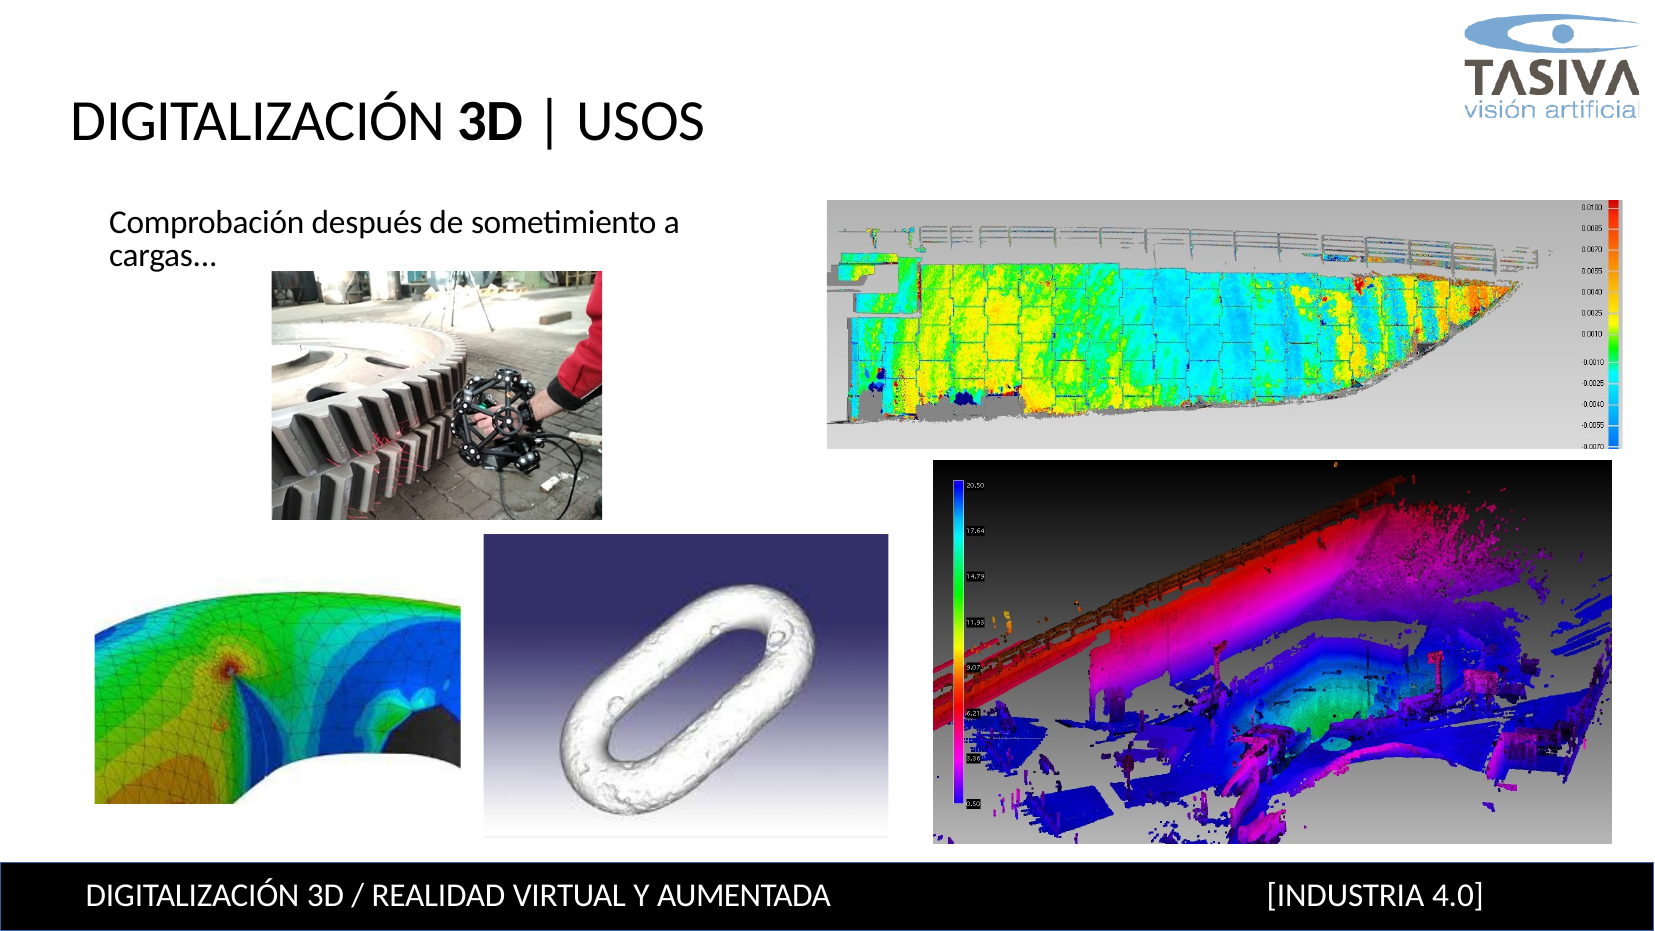

# DIGITALIZACIÓN 3D | USOS

Comprobación después de sometimiento a  cargas...

DIGITALIZACIÓN 3D / REALIDAD VIRTUAL Y AUMENTADA
[INDUSTRIA 4.0]